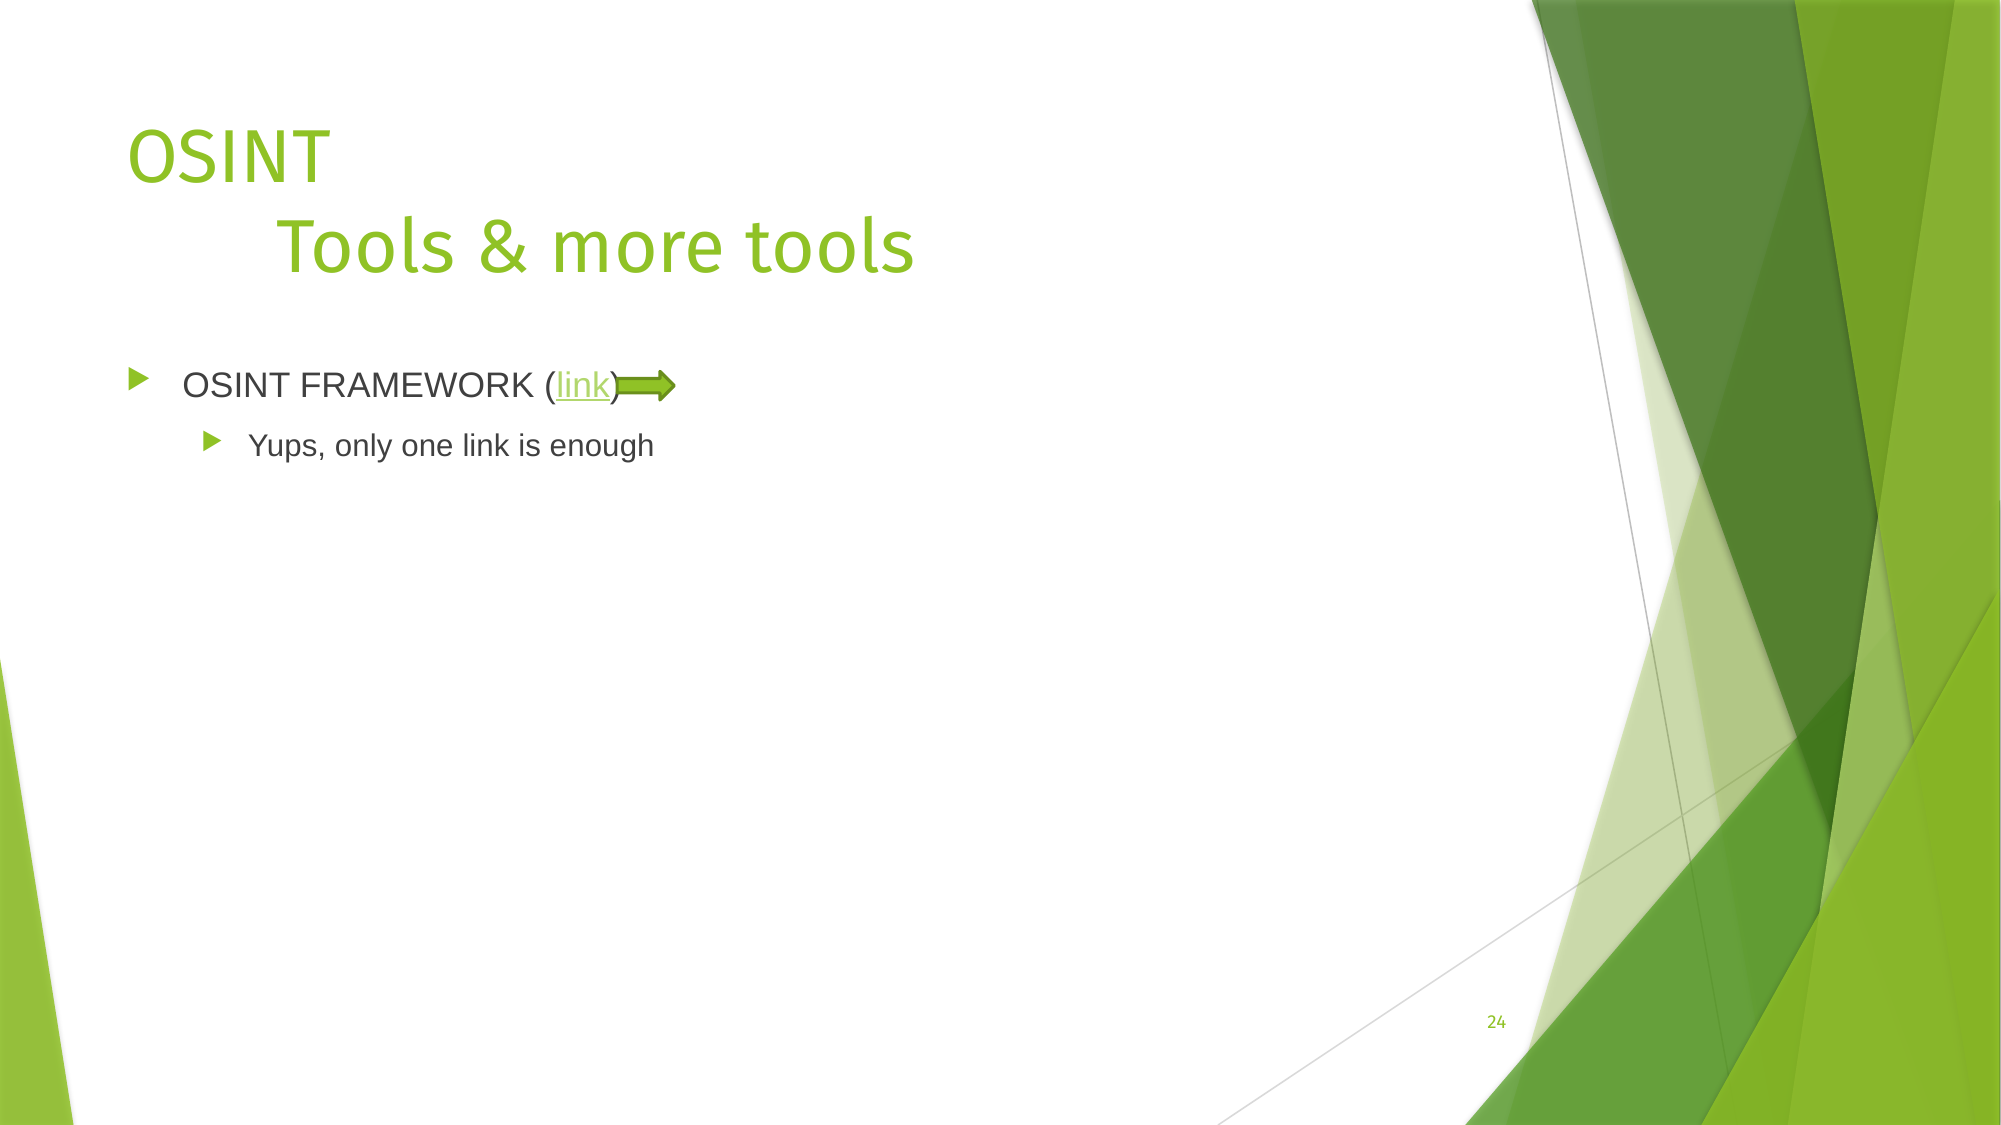

# OSINT Tools & more tools
OSINT FRAMEWORK (link)
Yups, only one link is enough

24